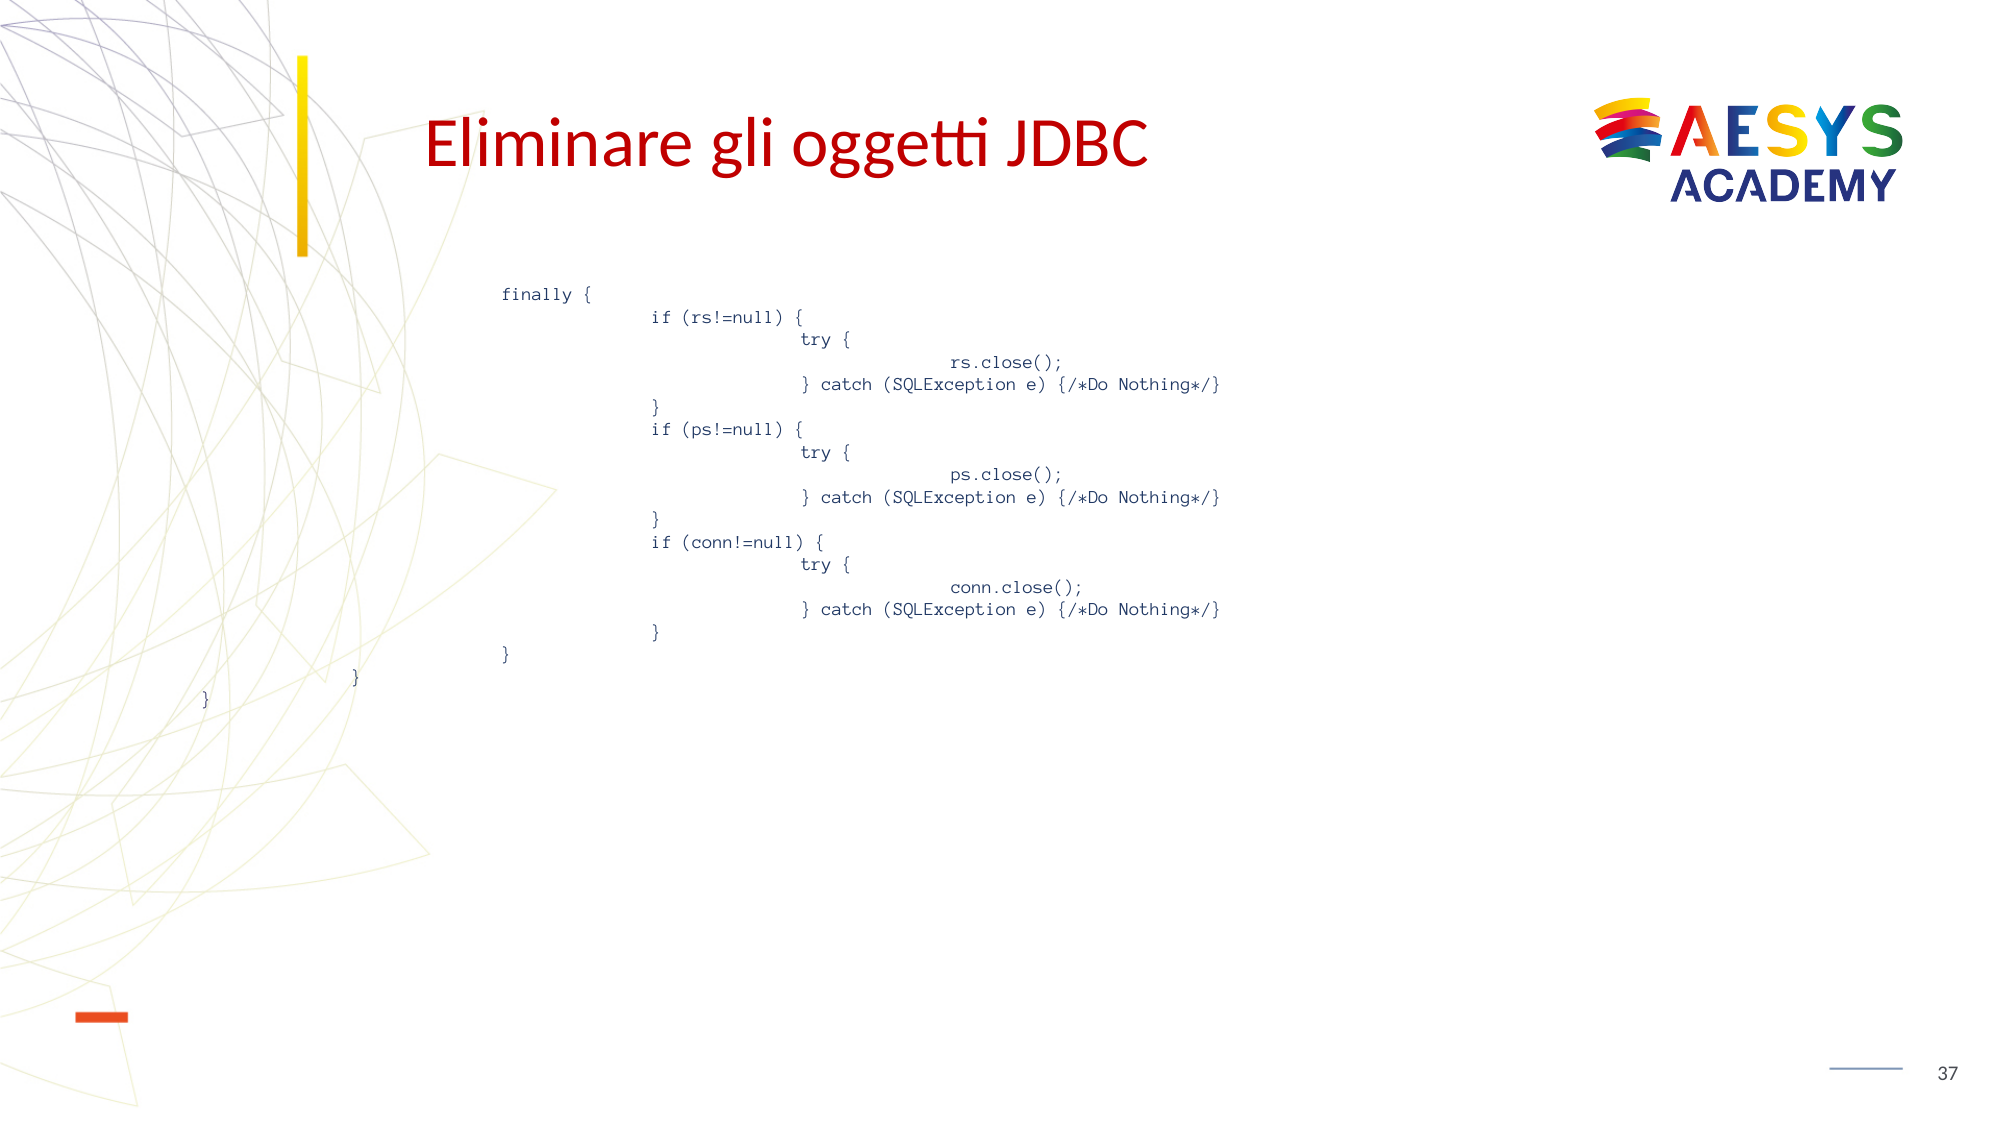

# Eliminare gli oggetti JDBC
		finally {
			if (rs!=null) {
				try {
					rs.close();
				} catch (SQLException e) {/*Do Nothing*/}
			}
			if (ps!=null) {
				try {
					ps.close();
				} catch (SQLException e) {/*Do Nothing*/}
			}
			if (conn!=null) {
				try {
					conn.close();
				} catch (SQLException e) {/*Do Nothing*/}
			}
		}
	}
}
37